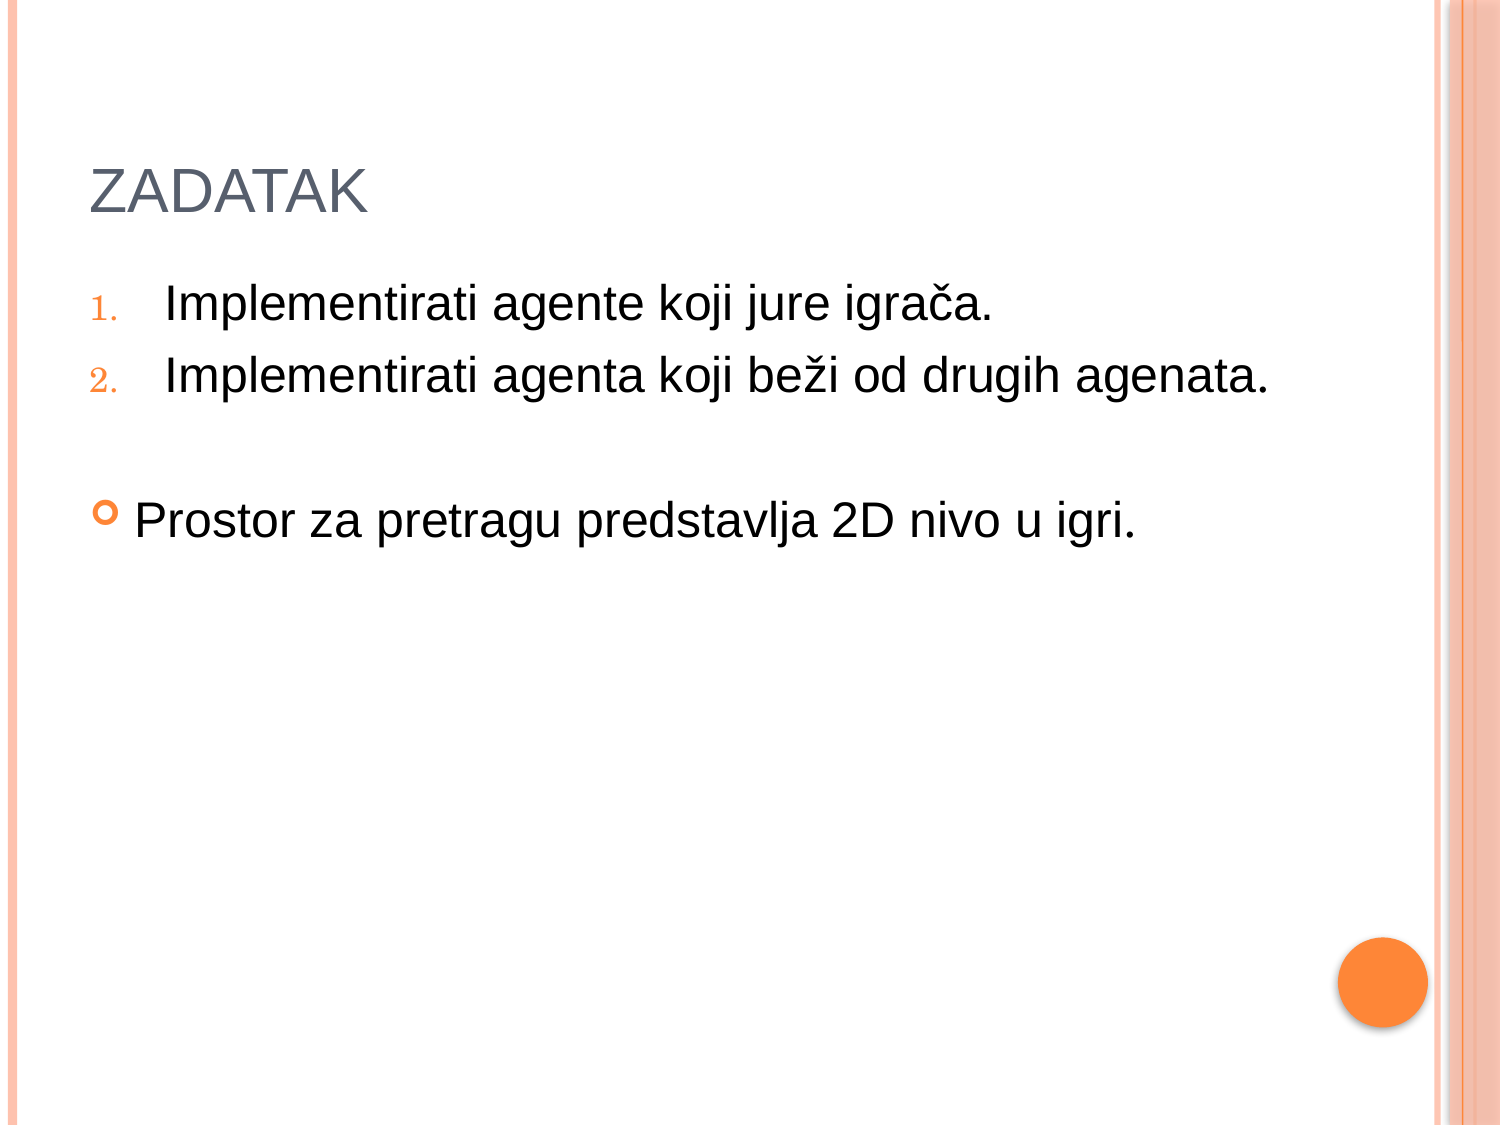

# Zadatak
Implementirati agente koji jure igrača.
Implementirati agenta koji beži od drugih agenata.

Prostor za pretragu predstavlja 2D nivo u igri.